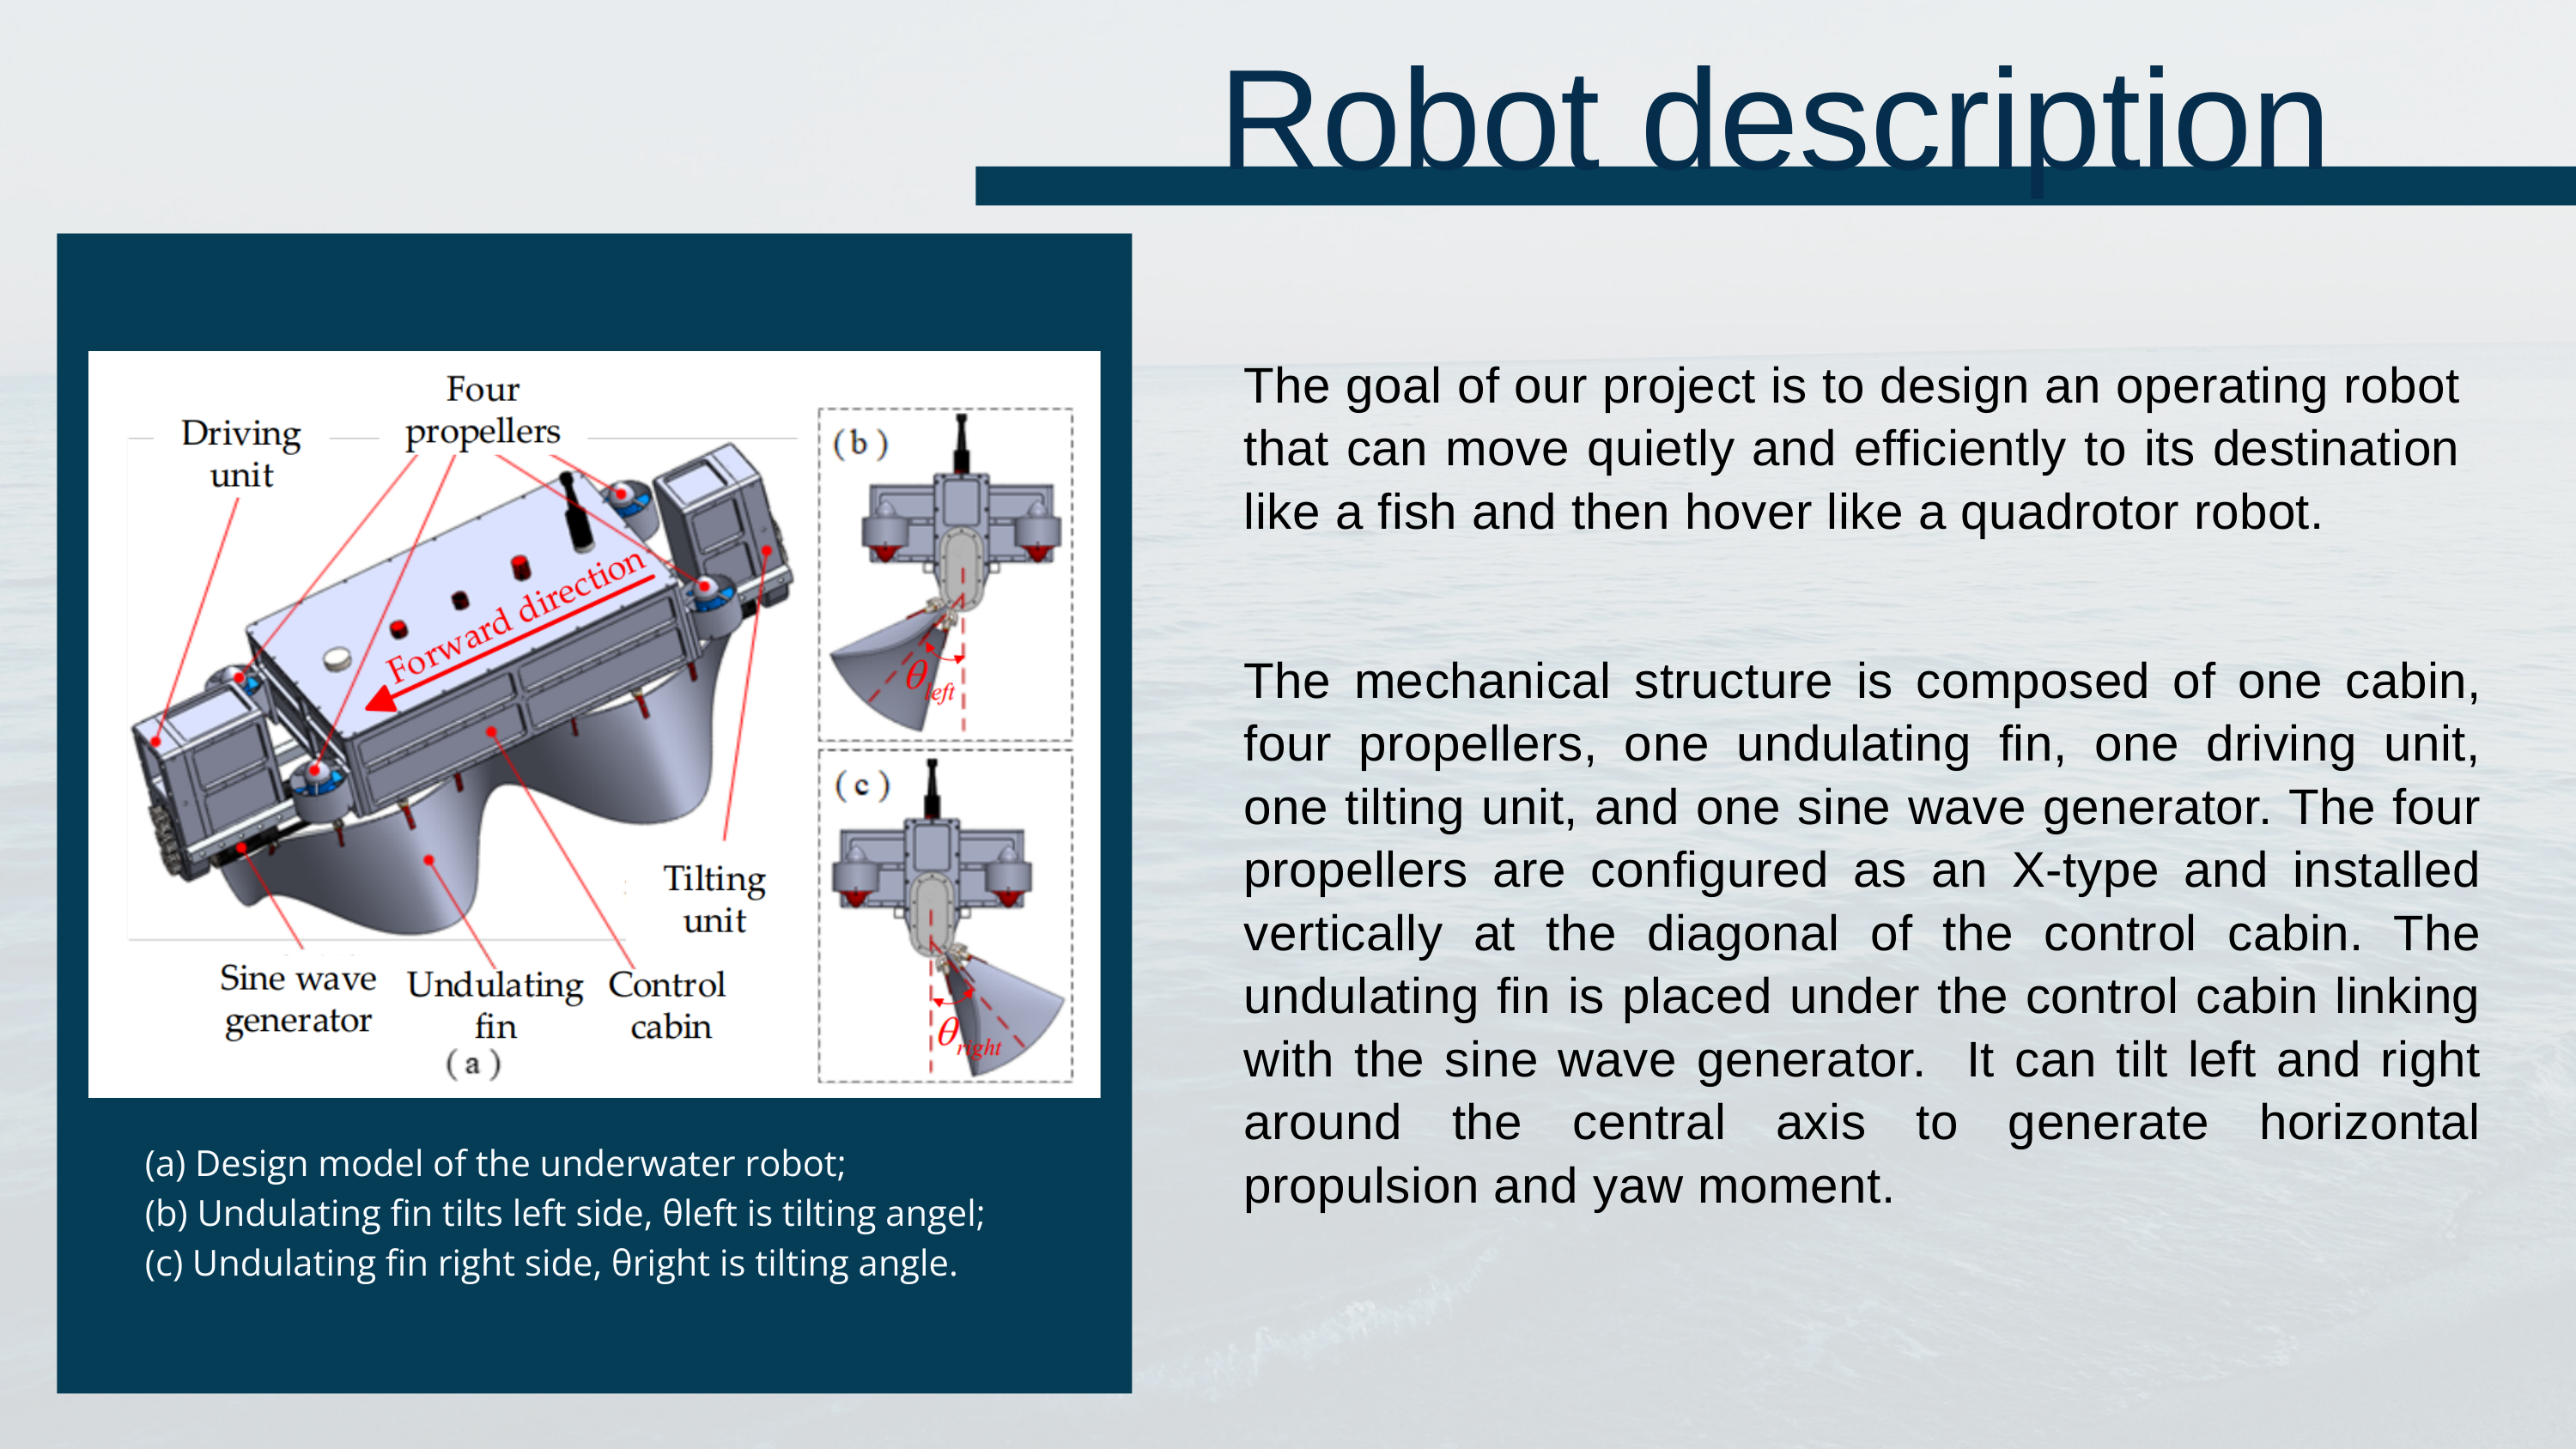

Robot description

The goal of our project is to design an operating robot that can move quietly and efficiently to its destination like a fish and then hover like a quadrotor robot.

The mechanical structure is composed of one cabin, four propellers, one undulating fin, one driving unit, one tilting unit, and one sine wave generator. The four propellers are configured as an X-type and installed vertically at the diagonal of the control cabin. The undulating fin is placed under the control cabin linking with the sine wave generator.  It can tilt left and right around the central axis to generate horizontal propulsion and yaw moment.
(a) Design model of the underwater robot;
(b) Undulating fin tilts left side, θleft is tilting angel;
(c) Undulating fin right side, θright is tilting angle.